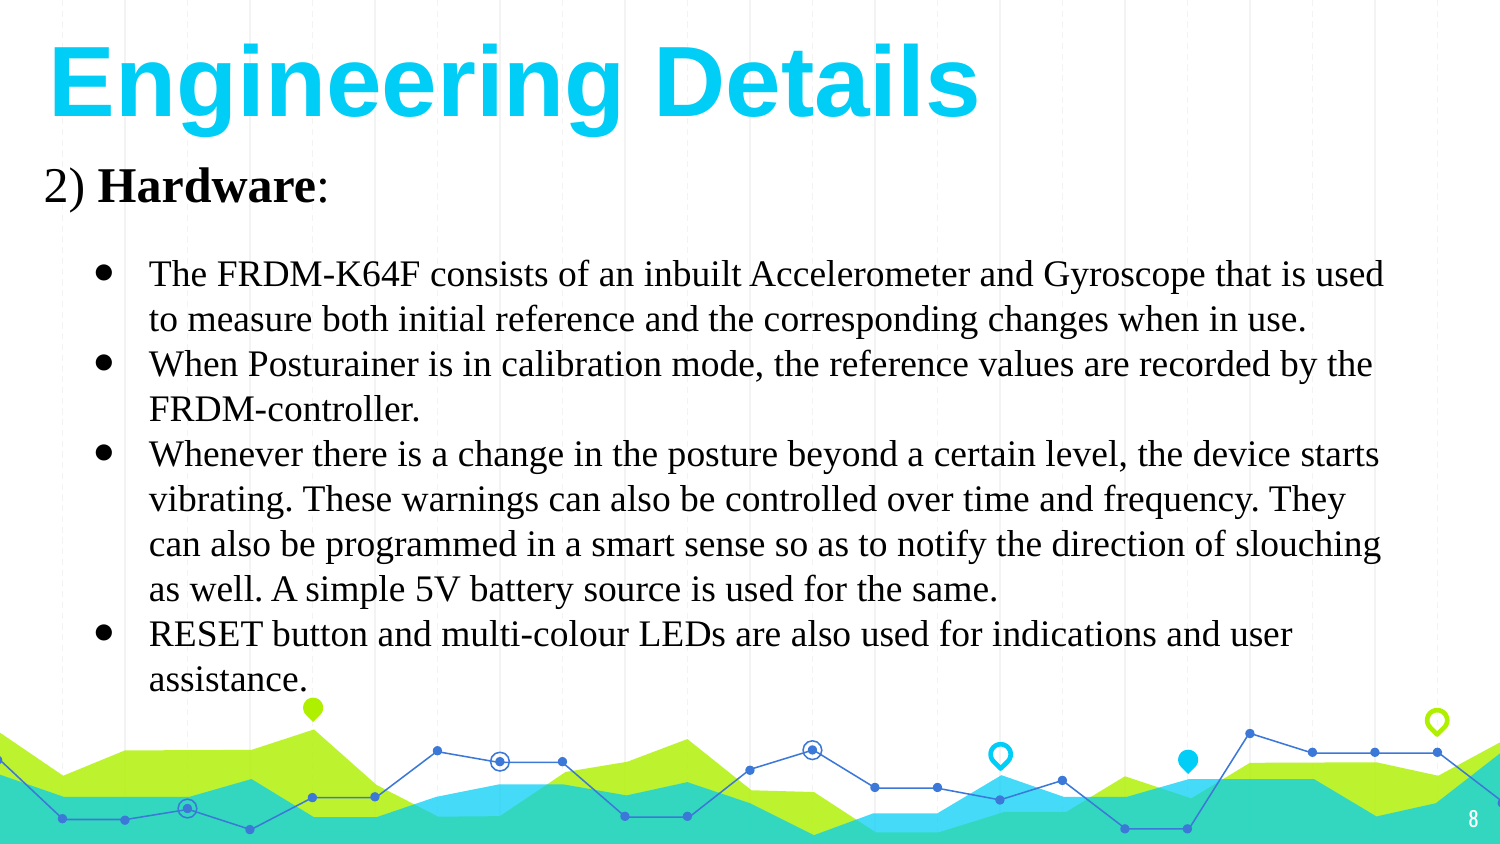

# Engineering Details
2) Hardware:
The FRDM-K64F consists of an inbuilt Accelerometer and Gyroscope that is used to measure both initial reference and the corresponding changes when in use.
When Posturainer is in calibration mode, the reference values are recorded by the FRDM-controller.
Whenever there is a change in the posture beyond a certain level, the device starts vibrating. These warnings can also be controlled over time and frequency. They can also be programmed in a smart sense so as to notify the direction of slouching as well. A simple 5V battery source is used for the same.
RESET button and multi-colour LEDs are also used for indications and user assistance.
8